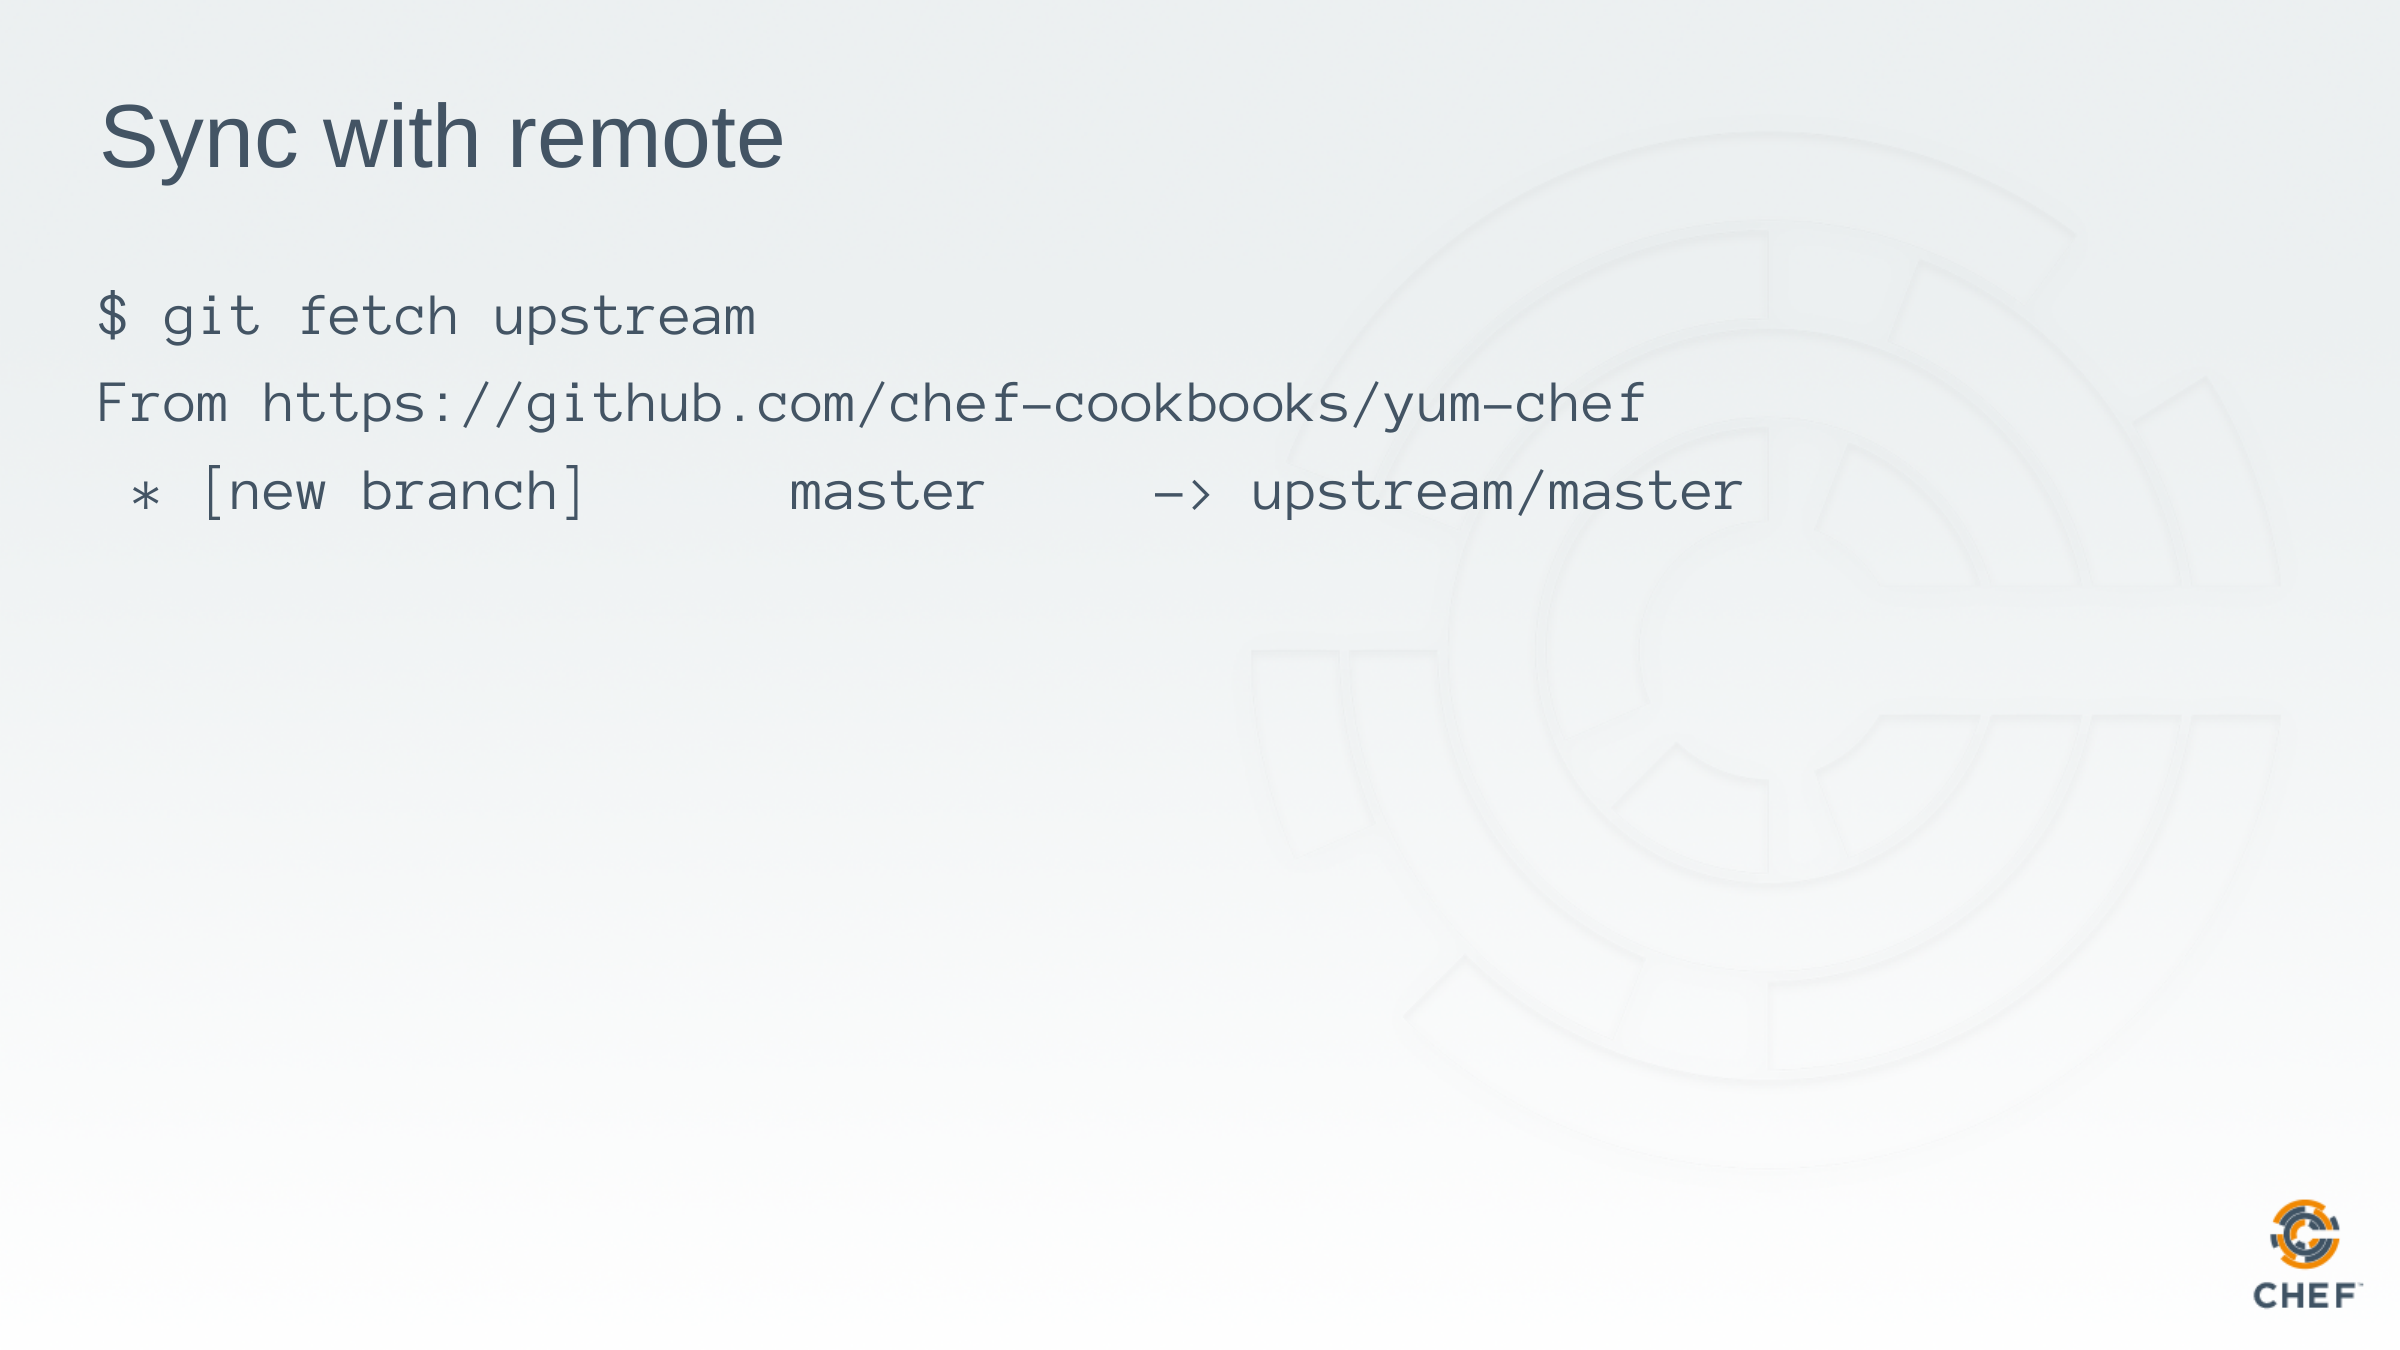

# Sync with remote
$ git fetch upstream
From https://github.com/chef-cookbooks/yum-chef
 * [new branch]      master     -> upstream/master